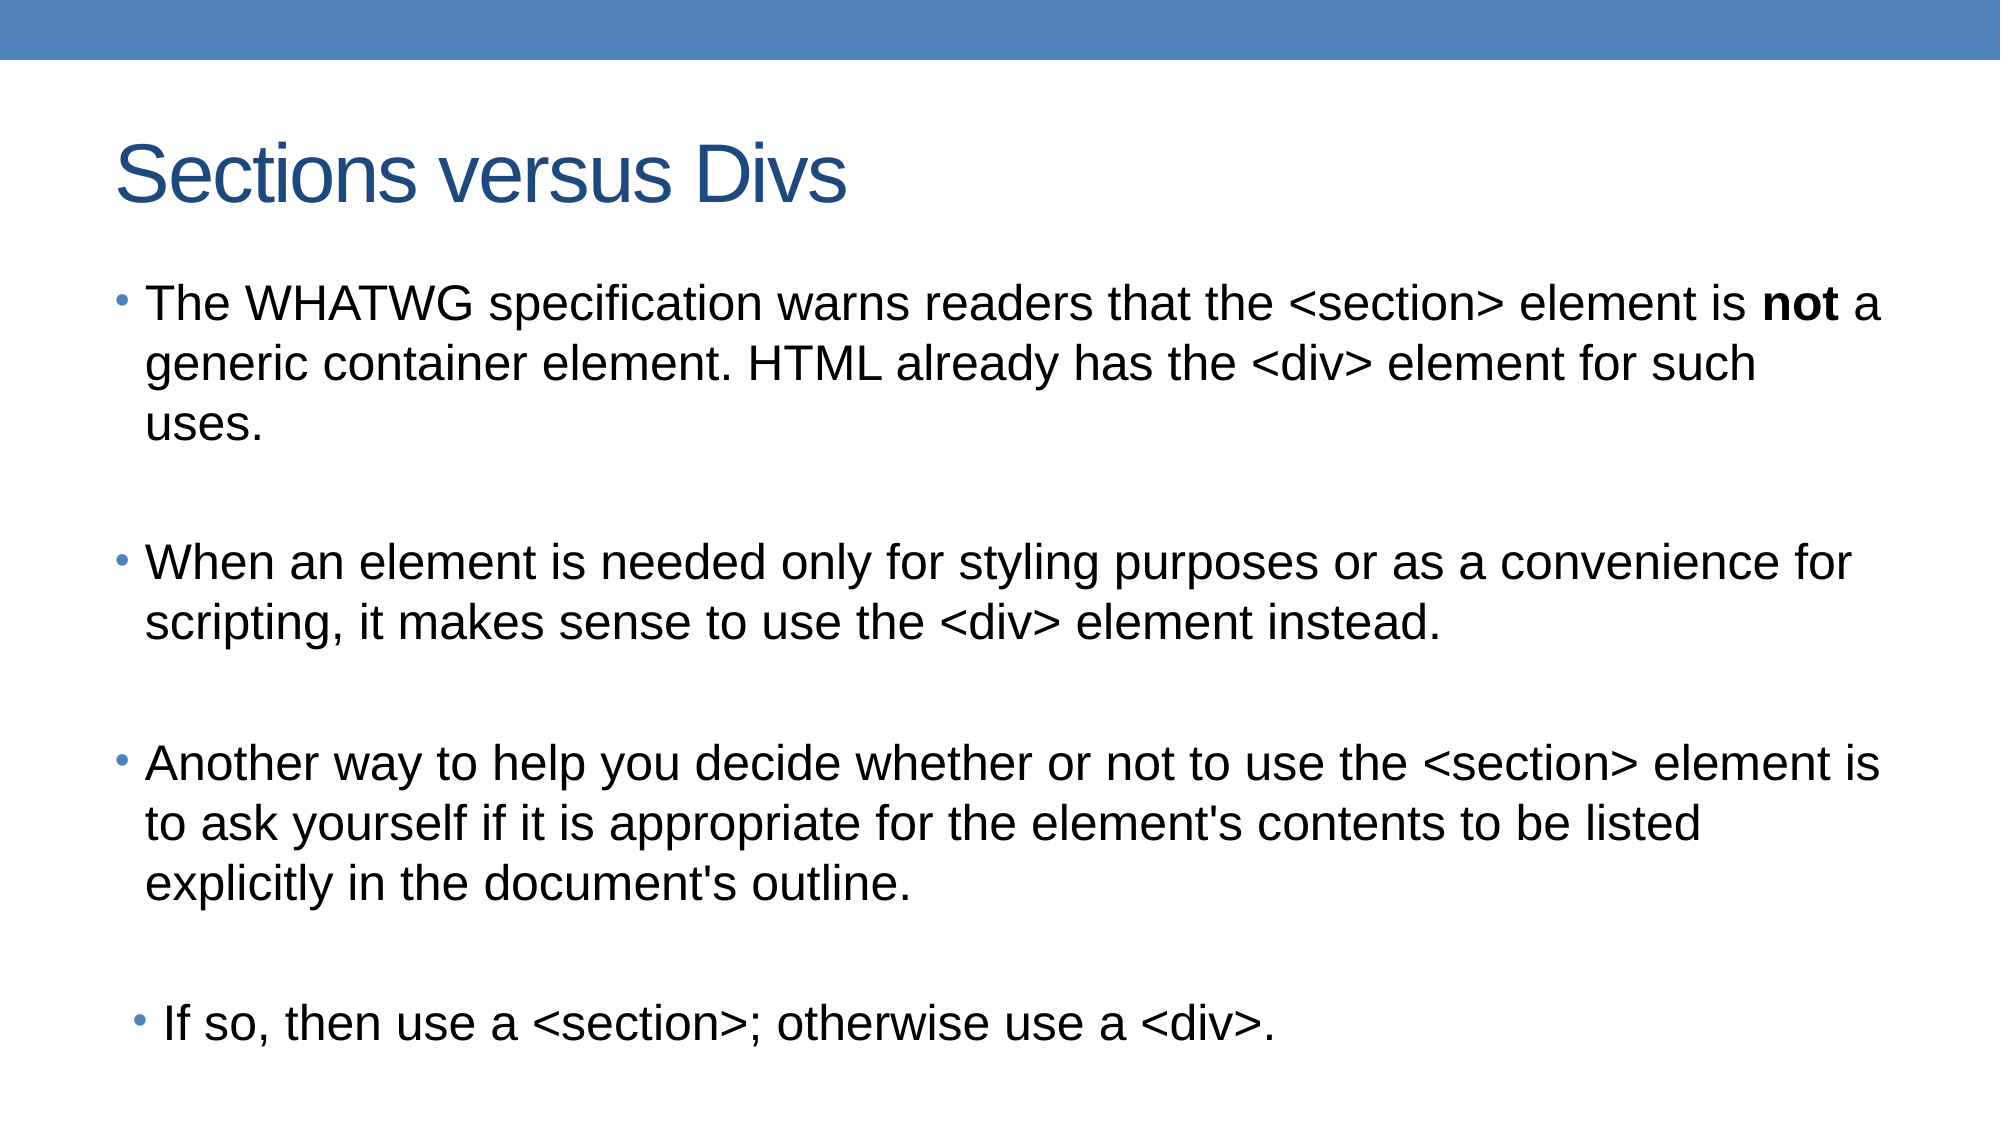

# Sections versus Divs
The WHATWG specification warns readers that the <section> element is not a generic container element. HTML already has the <div> element for such uses.

When an element is needed only for styling purposes or as a convenience for scripting, it makes sense to use the <div> element instead.

Another way to help you decide whether or not to use the <section> element is to ask yourself if it is appropriate for the element's contents to be listed explicitly in the document's outline.

If so, then use a <section>; otherwise use a <div>.